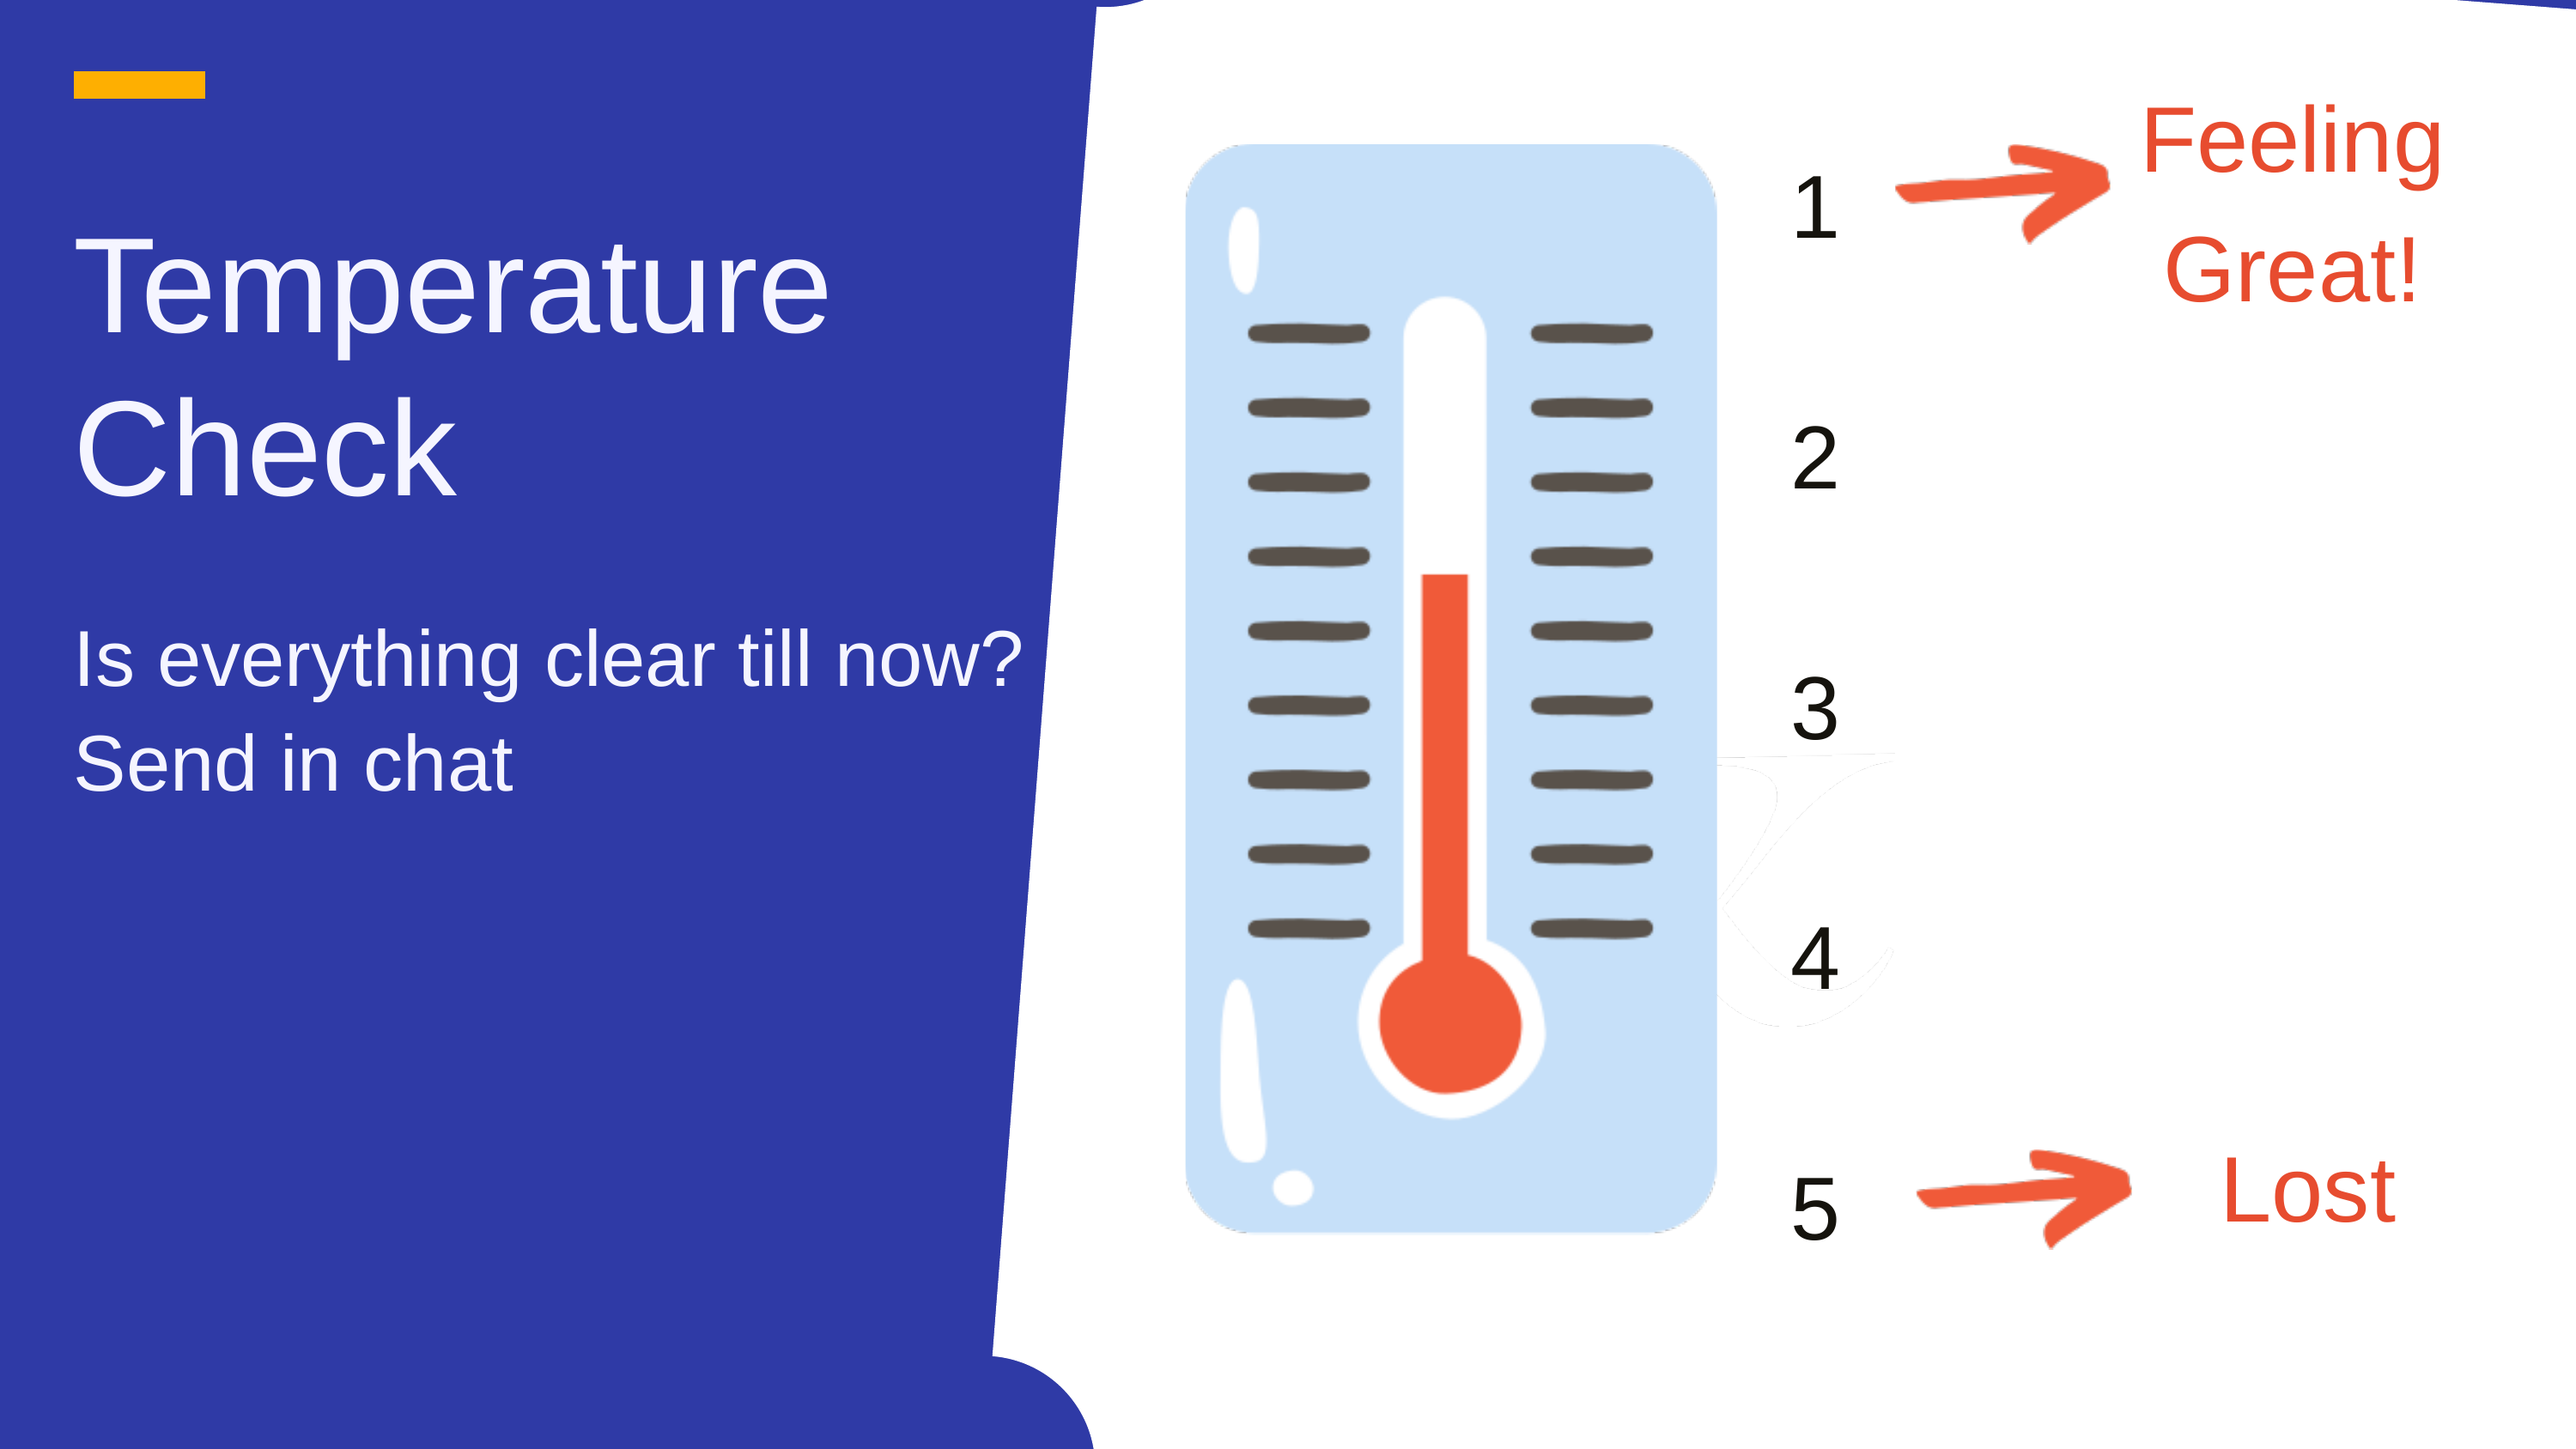

Feeling Great!

Temperature Check
Is everything clear till now? Send in chat
1

2

3

4

5

Lost